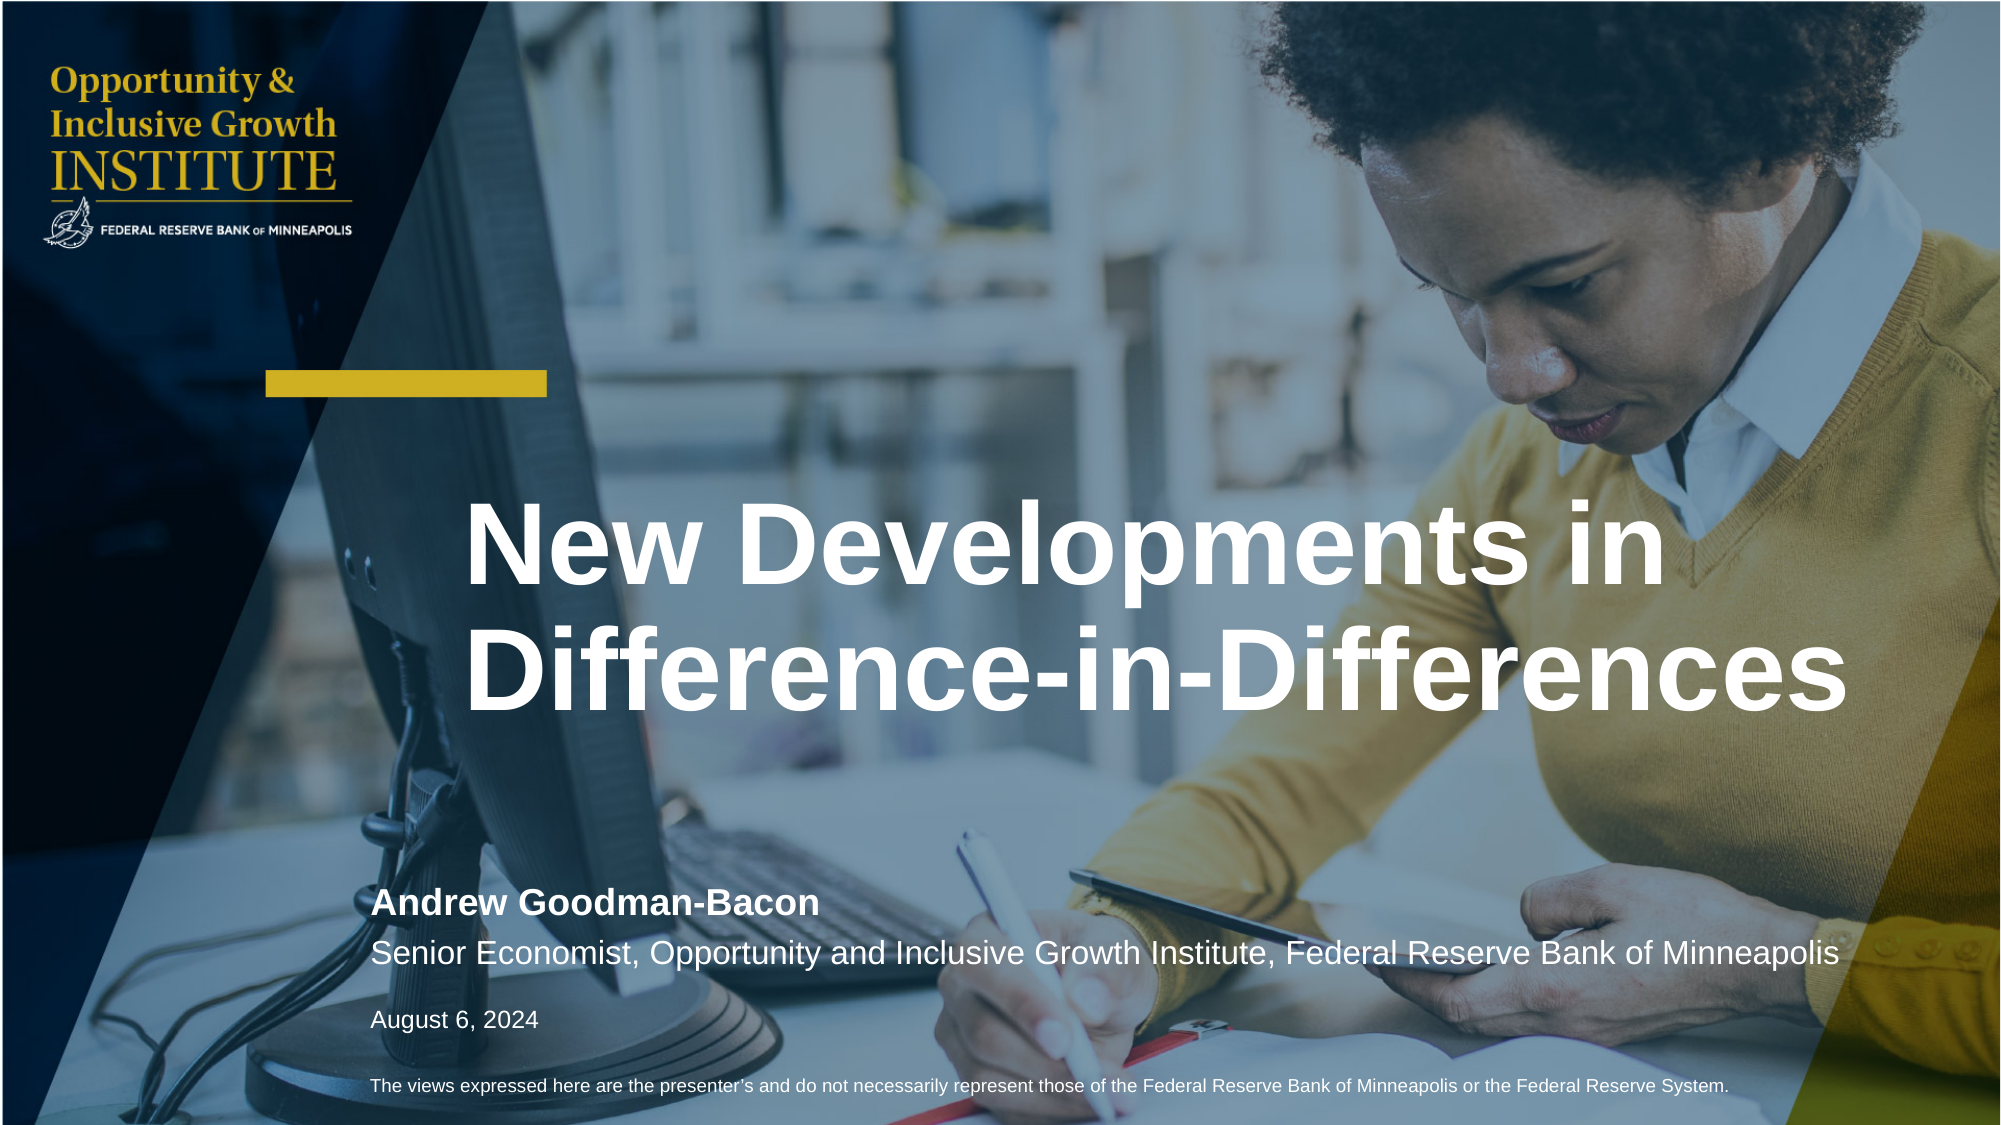

# New Developments in Difference-in-Differences
Andrew Goodman-Bacon
Senior Economist, Opportunity and Inclusive Growth Institute, Federal Reserve Bank of Minneapolis
August 6, 2024